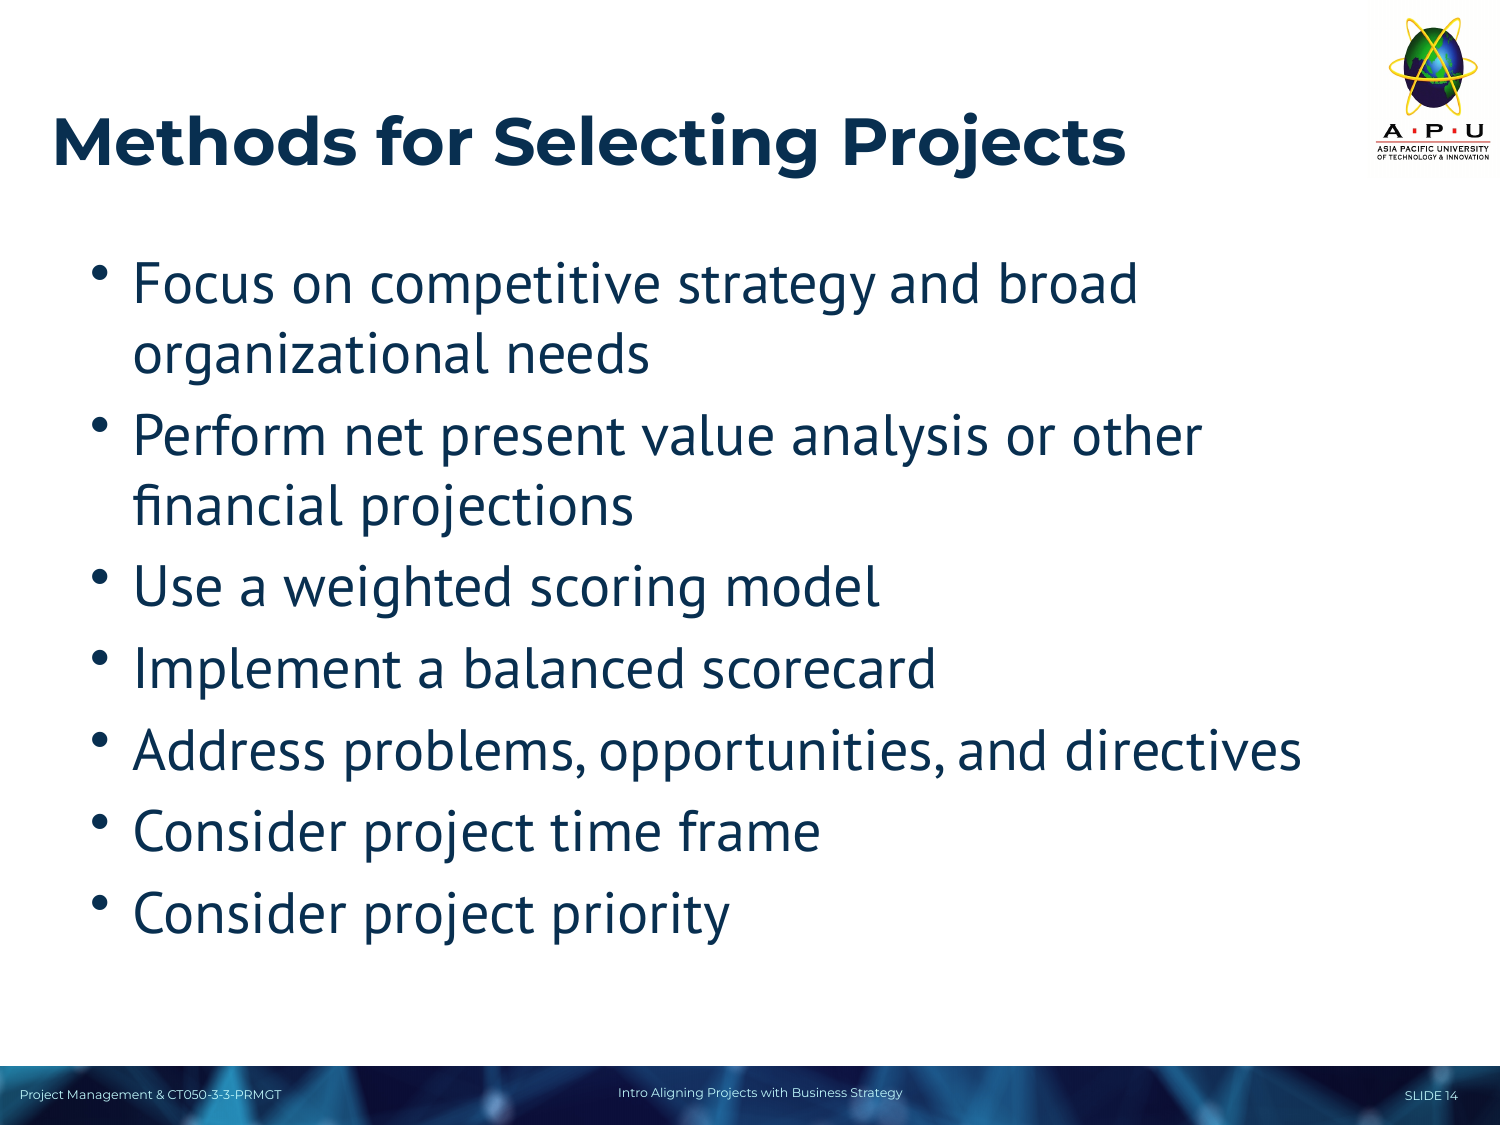

# Methods for Selecting Projects
Focus on competitive strategy and broad organizational needs
Perform net present value analysis or other financial projections
Use a weighted scoring model
Implement a balanced scorecard
Address problems, opportunities, and directives
Consider project time frame
Consider project priority